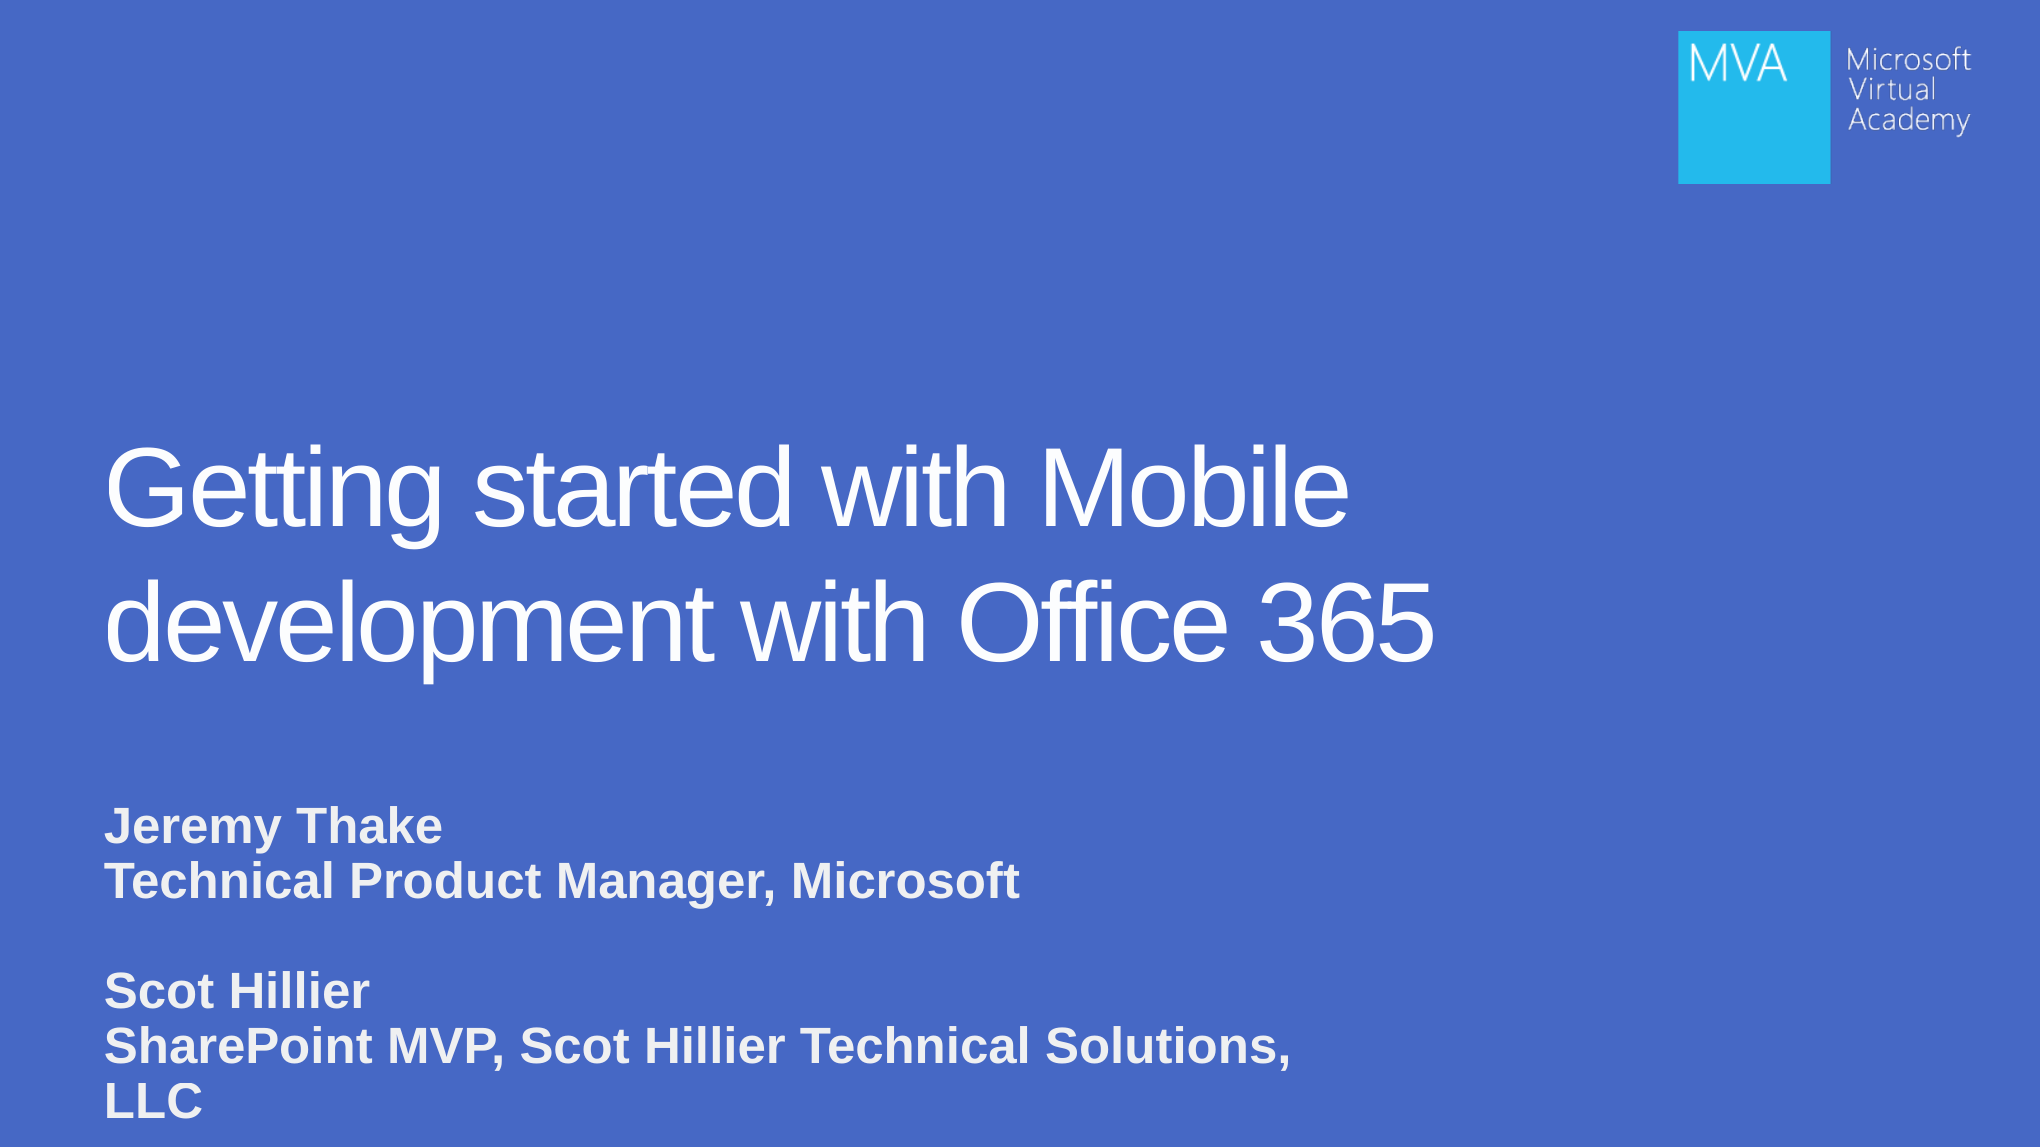

# Getting started with Mobile development with Office 365
Jeremy Thake
Technical Product Manager, Microsoft

Scot Hillier
SharePoint MVP, Scot Hillier Technical Solutions, LLC